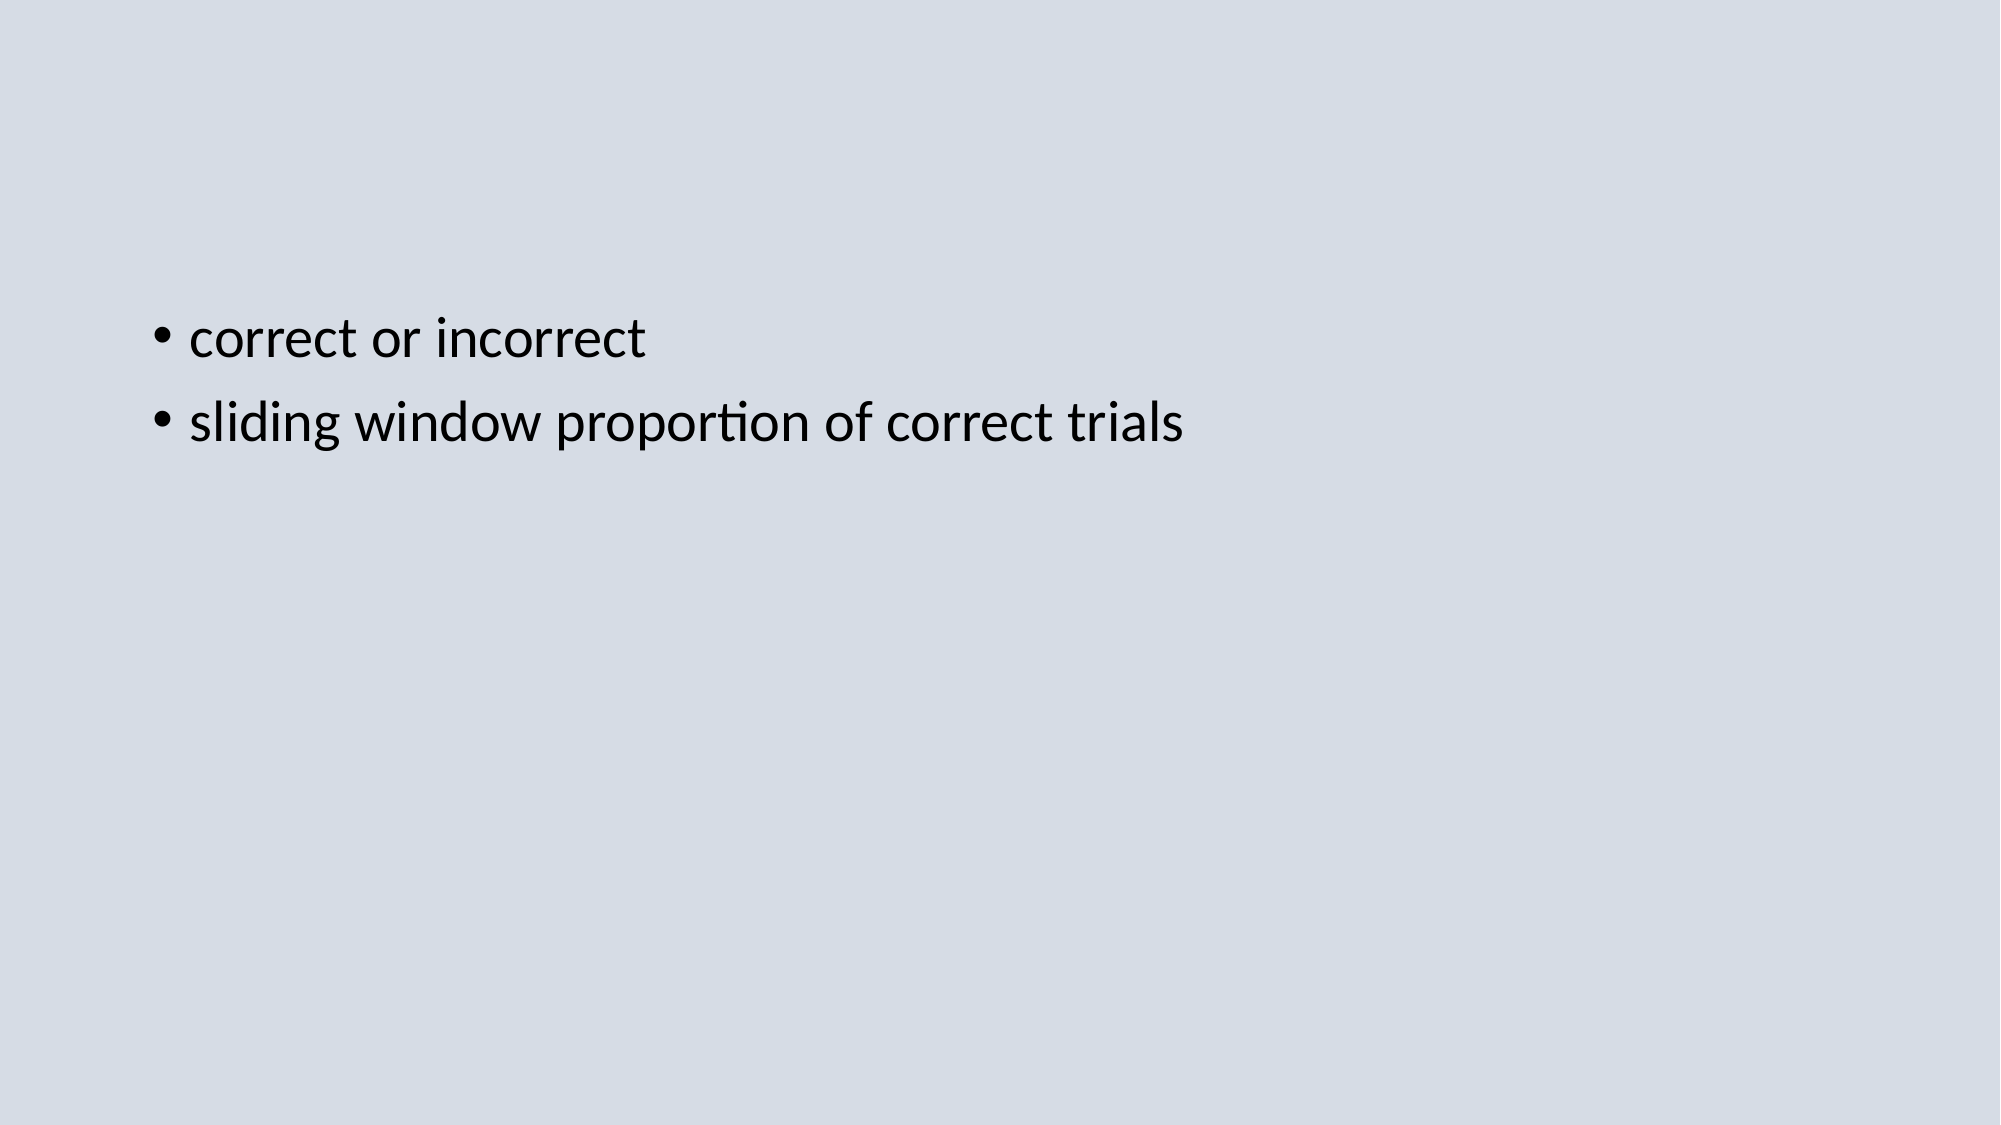

#
correct or incorrect
sliding window proportion of correct trials